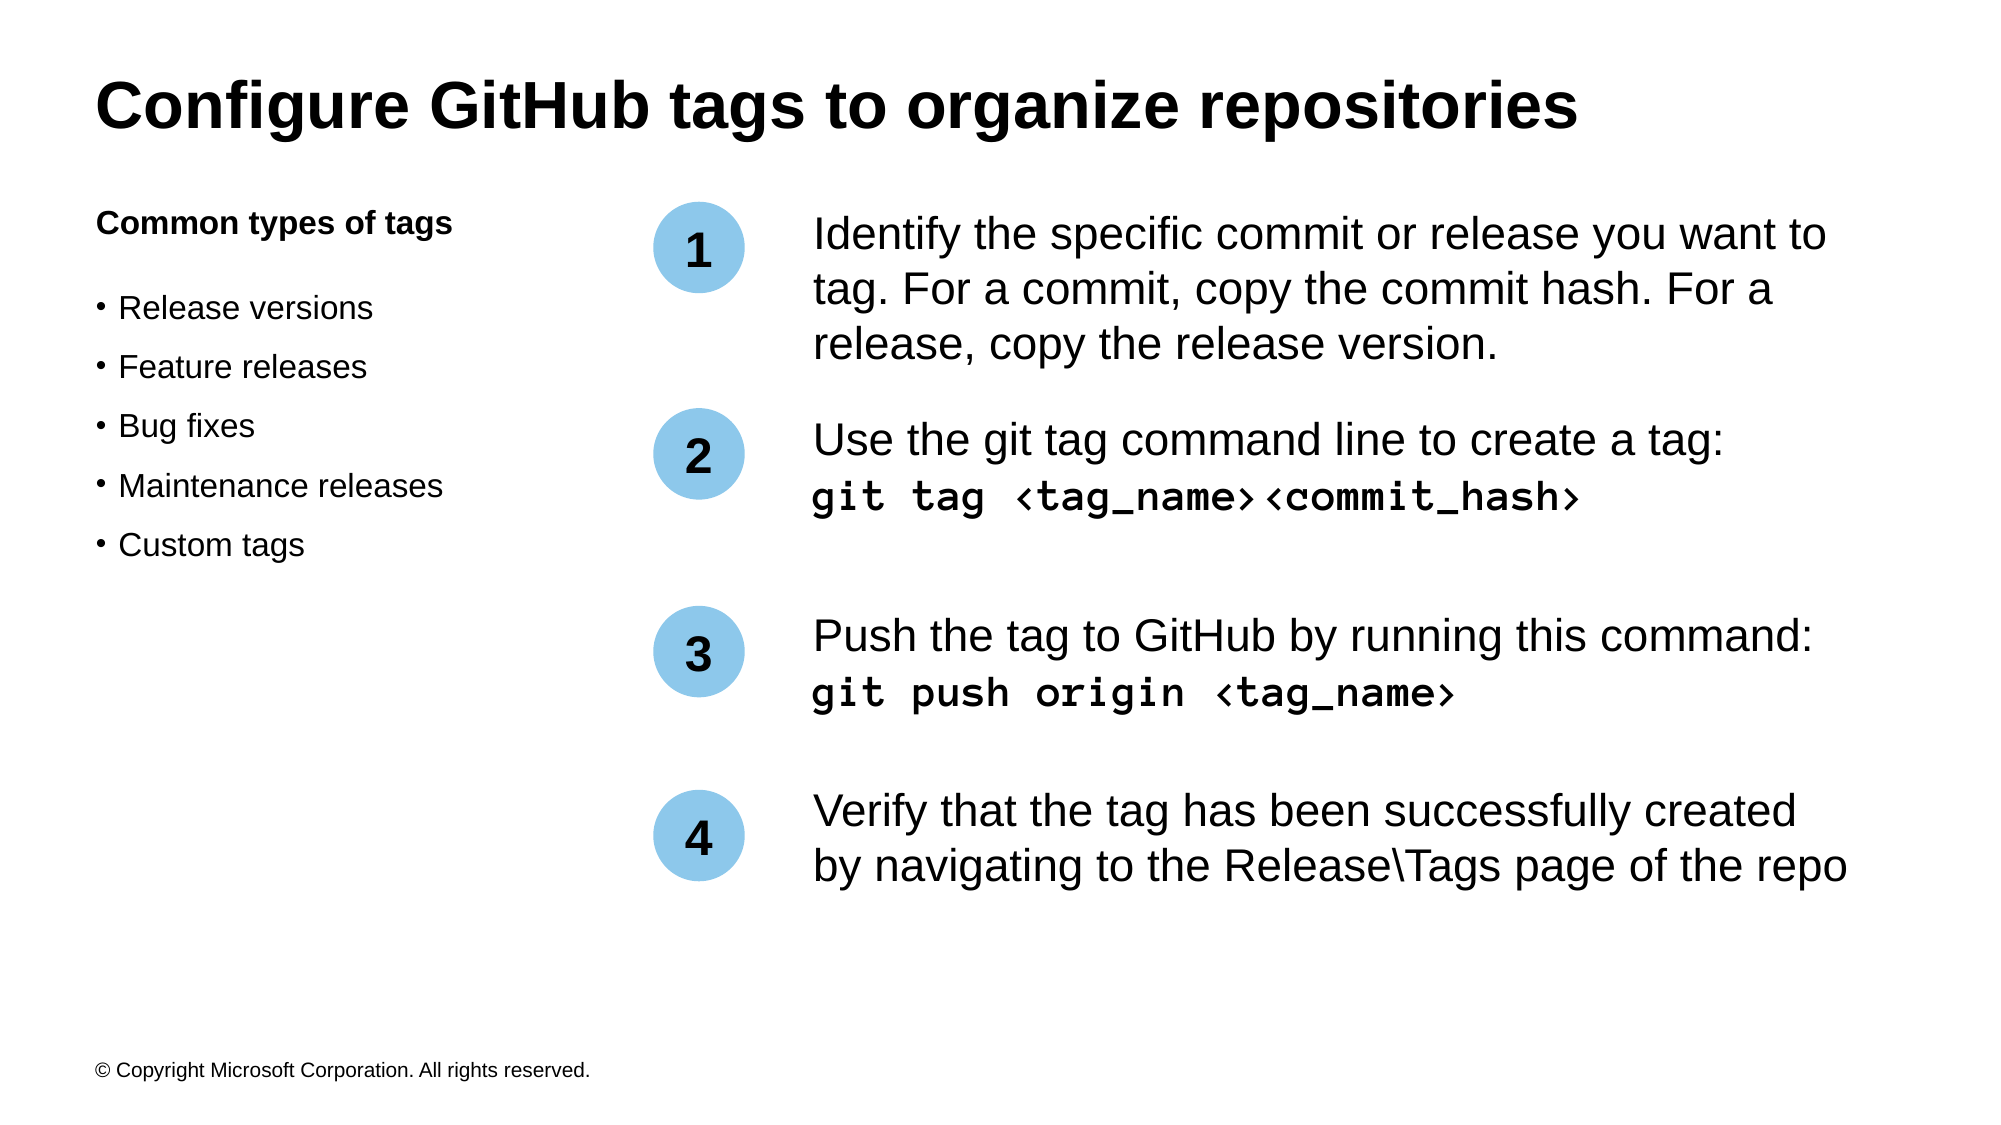

# Configure GitHub tags to organize repositories
Common types of tags
1
Identify the specific commit or release you want to tag. For a commit, copy the commit hash. For a release, copy the release version.
Release versions
Feature releases
Bug fixes
Maintenance releases
Custom tags
2
Use the git tag command line to create a tag:
git tag <tag_name><commit_hash>
Push the tag to GitHub by running this command:
git push origin <tag_name>
3
Verify that the tag has been successfully created by navigating to the Release\Tags page of the repo
4